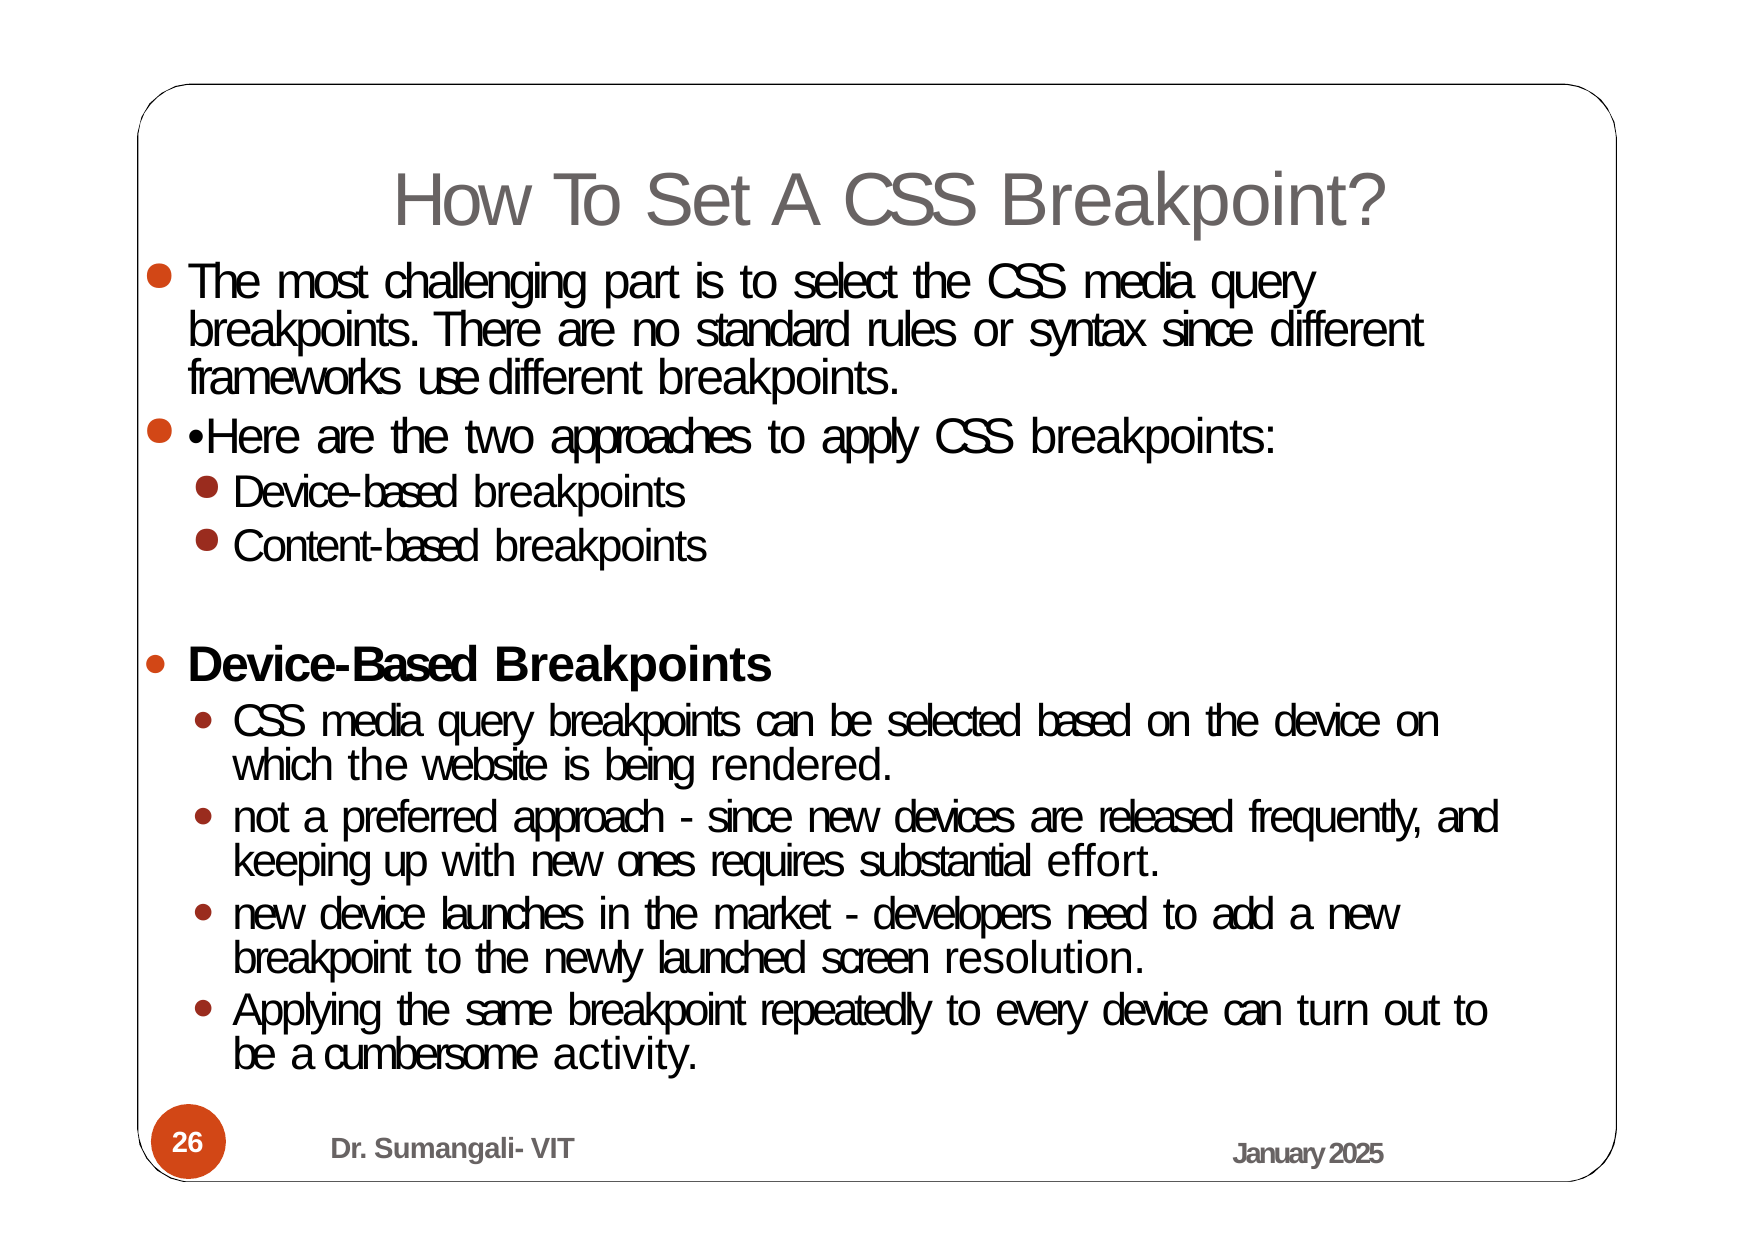

# How To Set A CSS Breakpoint?
The most challenging part is to select the CSS media query breakpoints. There are no standard rules or syntax since different frameworks use different breakpoints.
•Here are the two approaches to apply CSS breakpoints:
Device-based breakpoints
Content-based breakpoints

Device-Based Breakpoints
CSS media query breakpoints can be selected based on the device on which the website is being rendered.
not a preferred approach - since new devices are released frequently, and keeping up with new ones requires substantial effort.
new device launches in the market - developers need to add a new breakpoint to the newly launched screen resolution.
Applying the same breakpoint repeatedly to every device can turn out to be a cumbersome activity.

26
Dr. Sumangali- VIT
January 2025